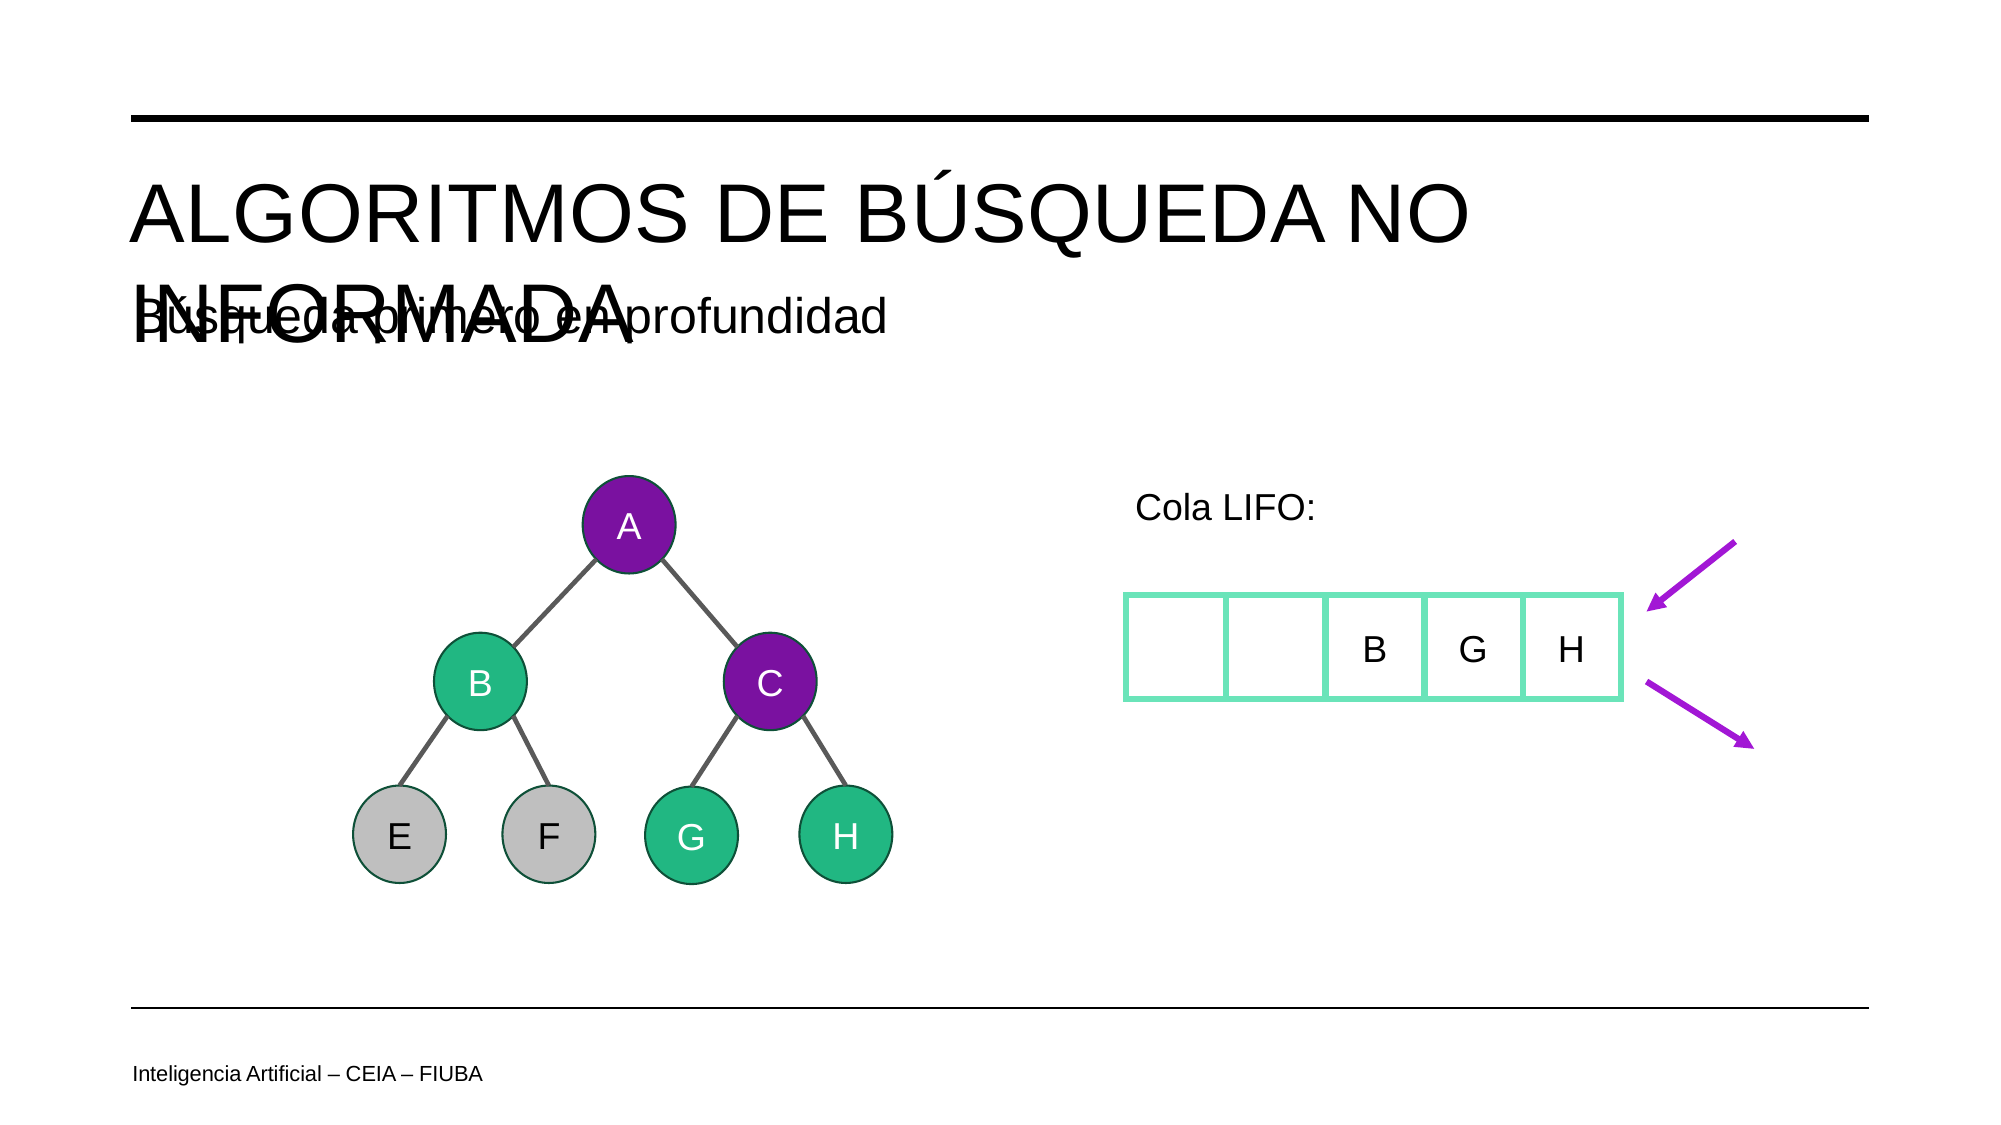

# Algoritmos de Búsqueda no informada
Búsqueda primero en profundidad
A
B
C
E
F
H
G
Cola LIFO:

B
G
H
Inteligencia Artificial – CEIA – FIUBA